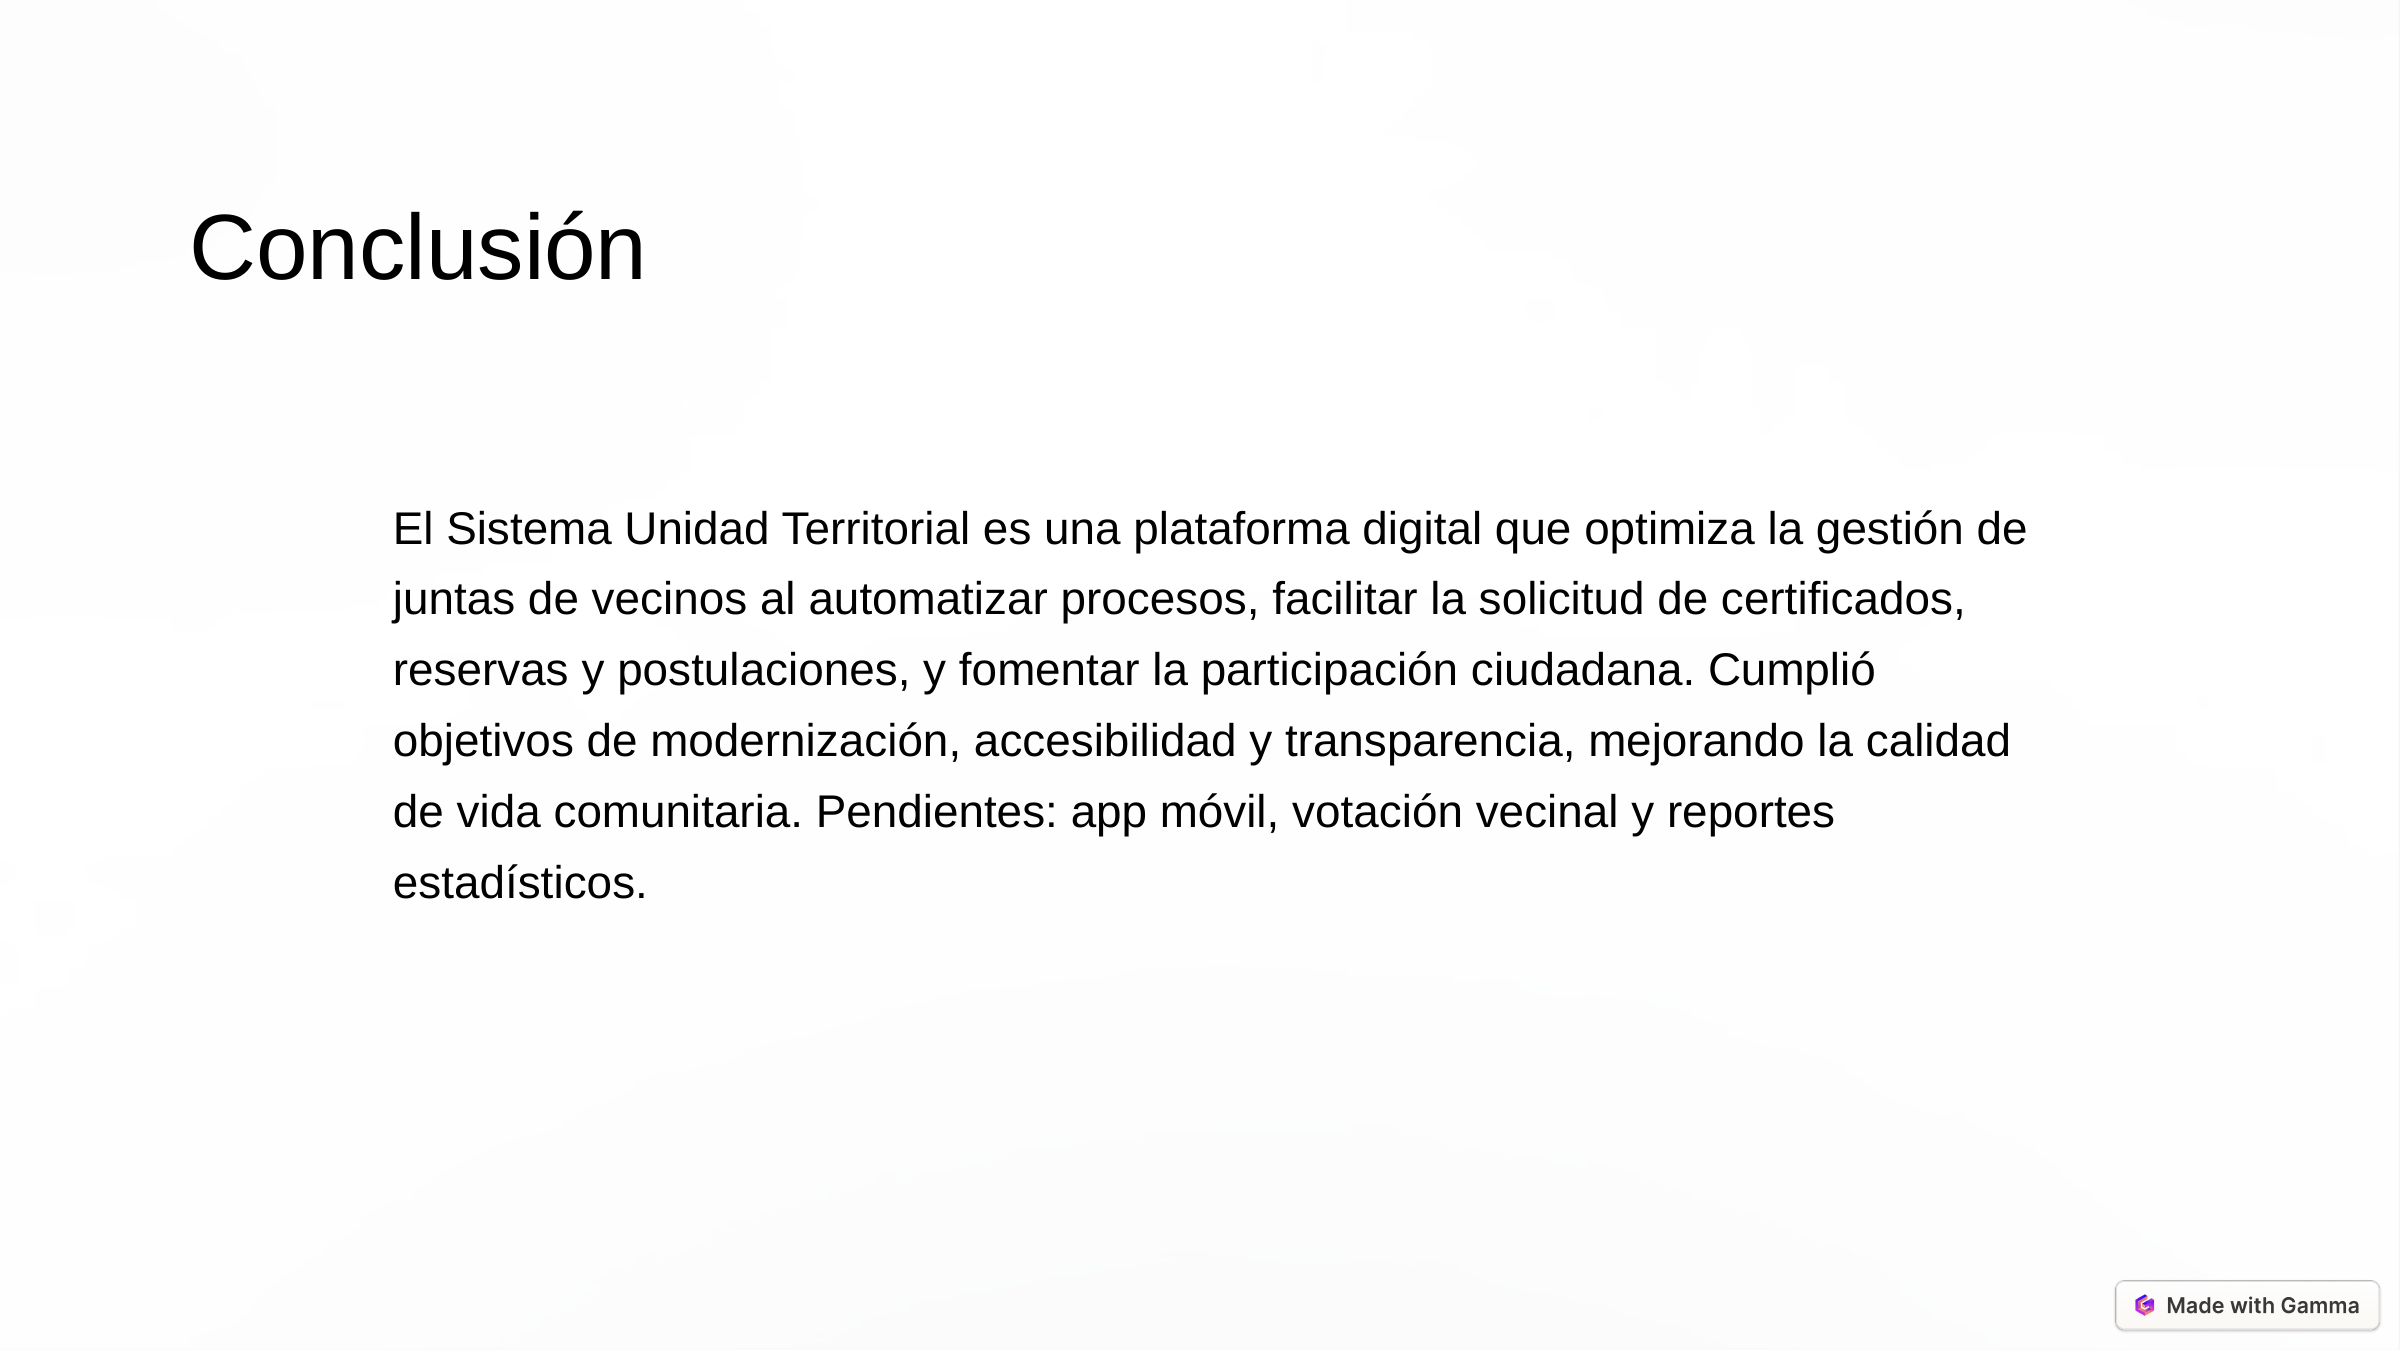

Conclusión
El Sistema Unidad Territorial es una plataforma digital que optimiza la gestión de juntas de vecinos al automatizar procesos, facilitar la solicitud de certificados, reservas y postulaciones, y fomentar la participación ciudadana. Cumplió objetivos de modernización, accesibilidad y transparencia, mejorando la calidad de vida comunitaria. Pendientes: app móvil, votación vecinal y reportes estadísticos.